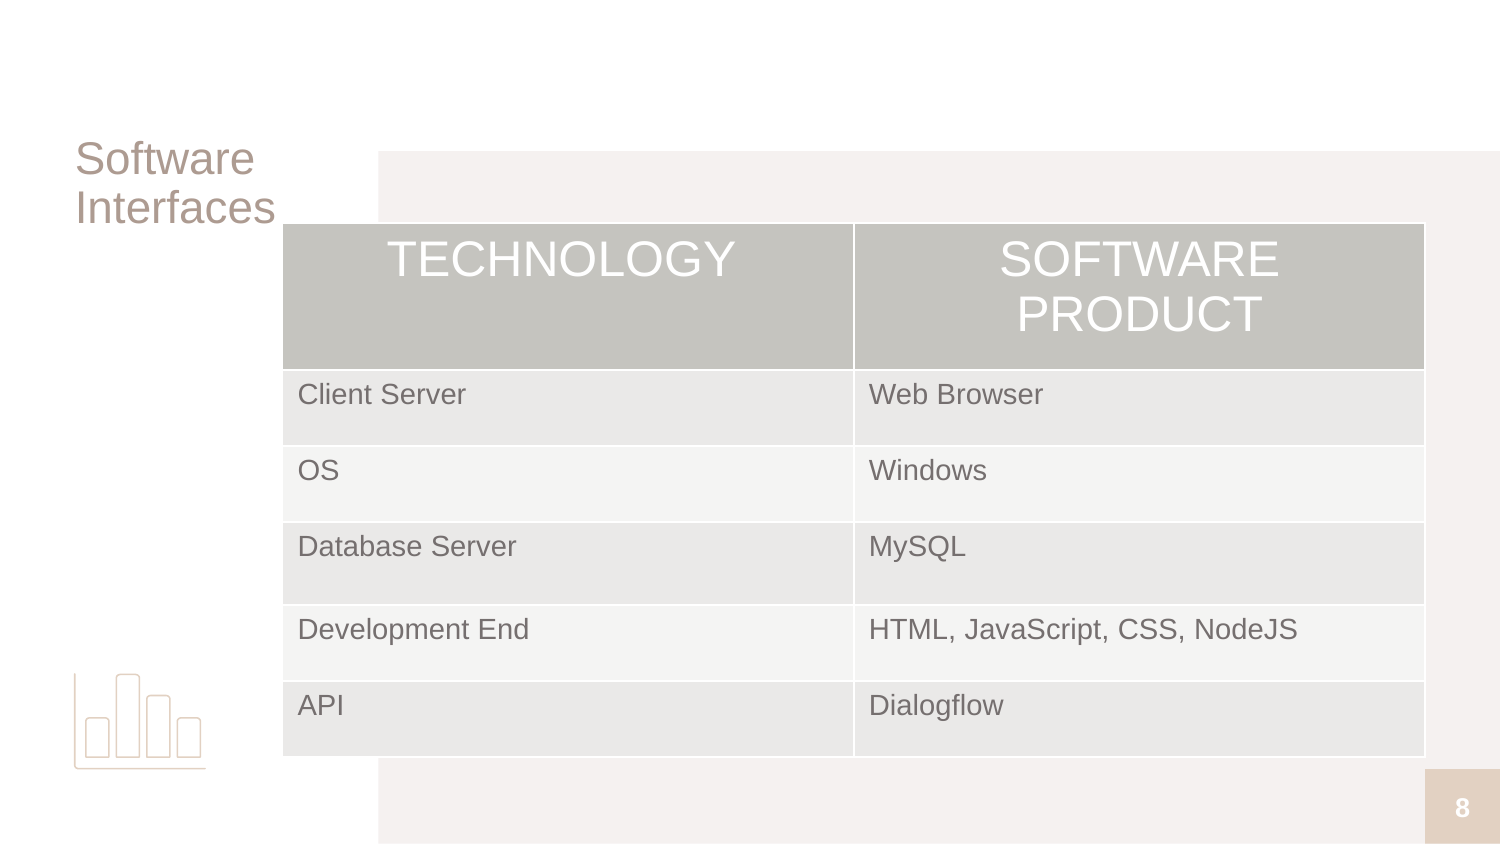

# Software Interfaces
| TECHNOLOGY | SOFTWARE PRODUCT |
| --- | --- |
| Client Server | Web Browser |
| OS | Windows |
| Database Server | MySQL |
| Development End | HTML, JavaScript, CSS, NodeJS |
| API | Dialogflow |

8